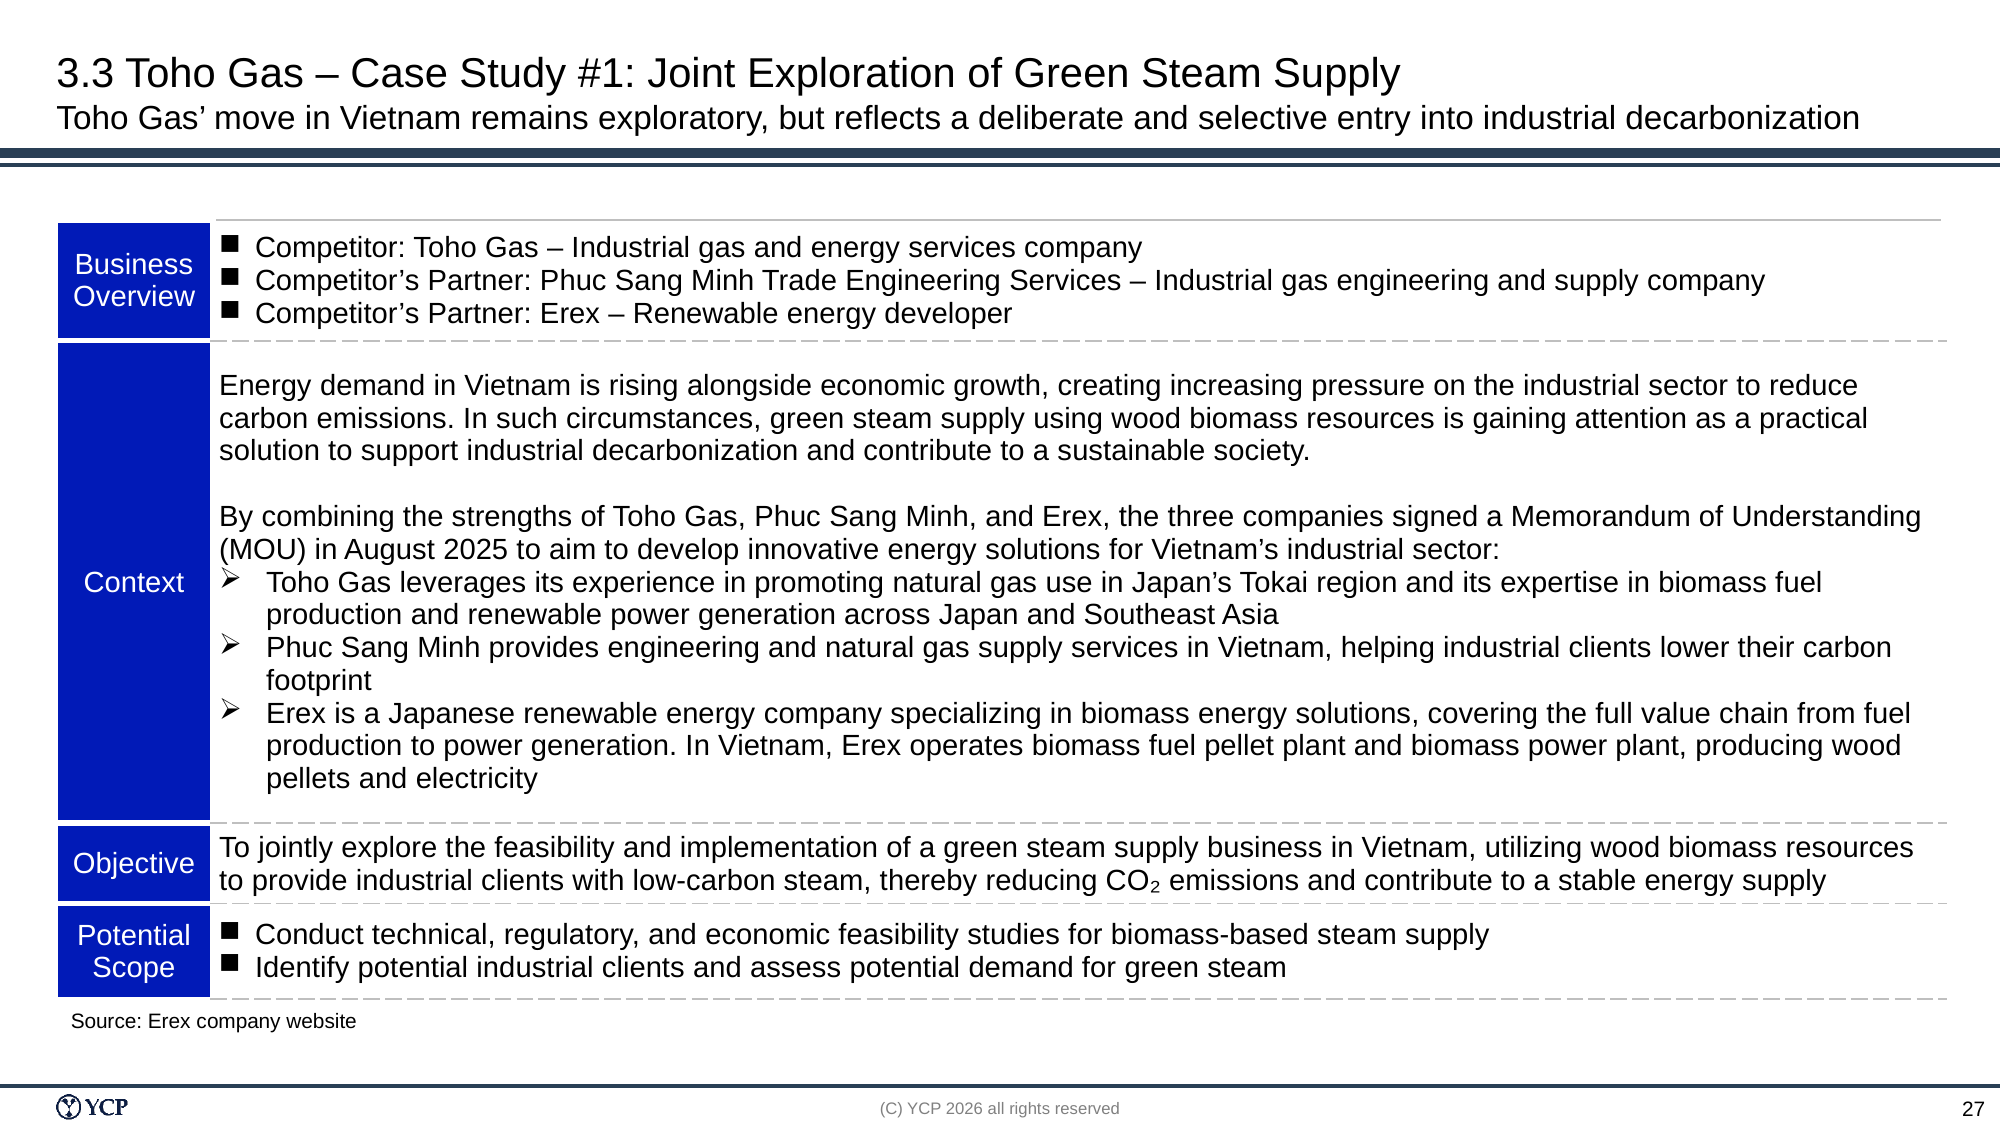

# 3.3 Toho Gas – Case Study #1: Joint Exploration of Green Steam Supply Toho Gas’ move in Vietnam remains exploratory, but reflects a deliberate and selective entry into industrial decarbonization
| Business Overview | Competitor: Toho Gas – Industrial gas and energy services company Competitor’s Partner: Phuc Sang Minh Trade Engineering Services – Industrial gas engineering and supply company Competitor’s Partner: Erex – Renewable energy developer |
| --- | --- |
| Context | Energy demand in Vietnam is rising alongside economic growth, creating increasing pressure on the industrial sector to reduce carbon emissions. In such circumstances, green steam supply using wood biomass resources is gaining attention as a practical solution to support industrial decarbonization and contribute to a sustainable society. By combining the strengths of Toho Gas, Phuc Sang Minh, and Erex, the three companies signed a Memorandum of Understanding (MOU) in August 2025 to aim to develop innovative energy solutions for Vietnam’s industrial sector: Toho Gas leverages its experience in promoting natural gas use in Japan’s Tokai region and its expertise in biomass fuel production and renewable power generation across Japan and Southeast Asia Phuc Sang Minh provides engineering and natural gas supply services in Vietnam, helping industrial clients lower their carbon footprint Erex is a Japanese renewable energy company specializing in biomass energy solutions, covering the full value chain from fuel production to power generation. In Vietnam, Erex operates biomass fuel pellet plant and biomass power plant, producing wood pellets and electricity |
| Objective | To jointly explore the feasibility and implementation of a green steam supply business in Vietnam, utilizing wood biomass resources to provide industrial clients with low-carbon steam, thereby reducing CO₂ emissions and contribute to a stable energy supply |
| Potential Scope | Conduct technical, regulatory, and economic feasibility studies for biomass-based steam supply Identify potential industrial clients and assess potential demand for green steam |
Source: Erex company website